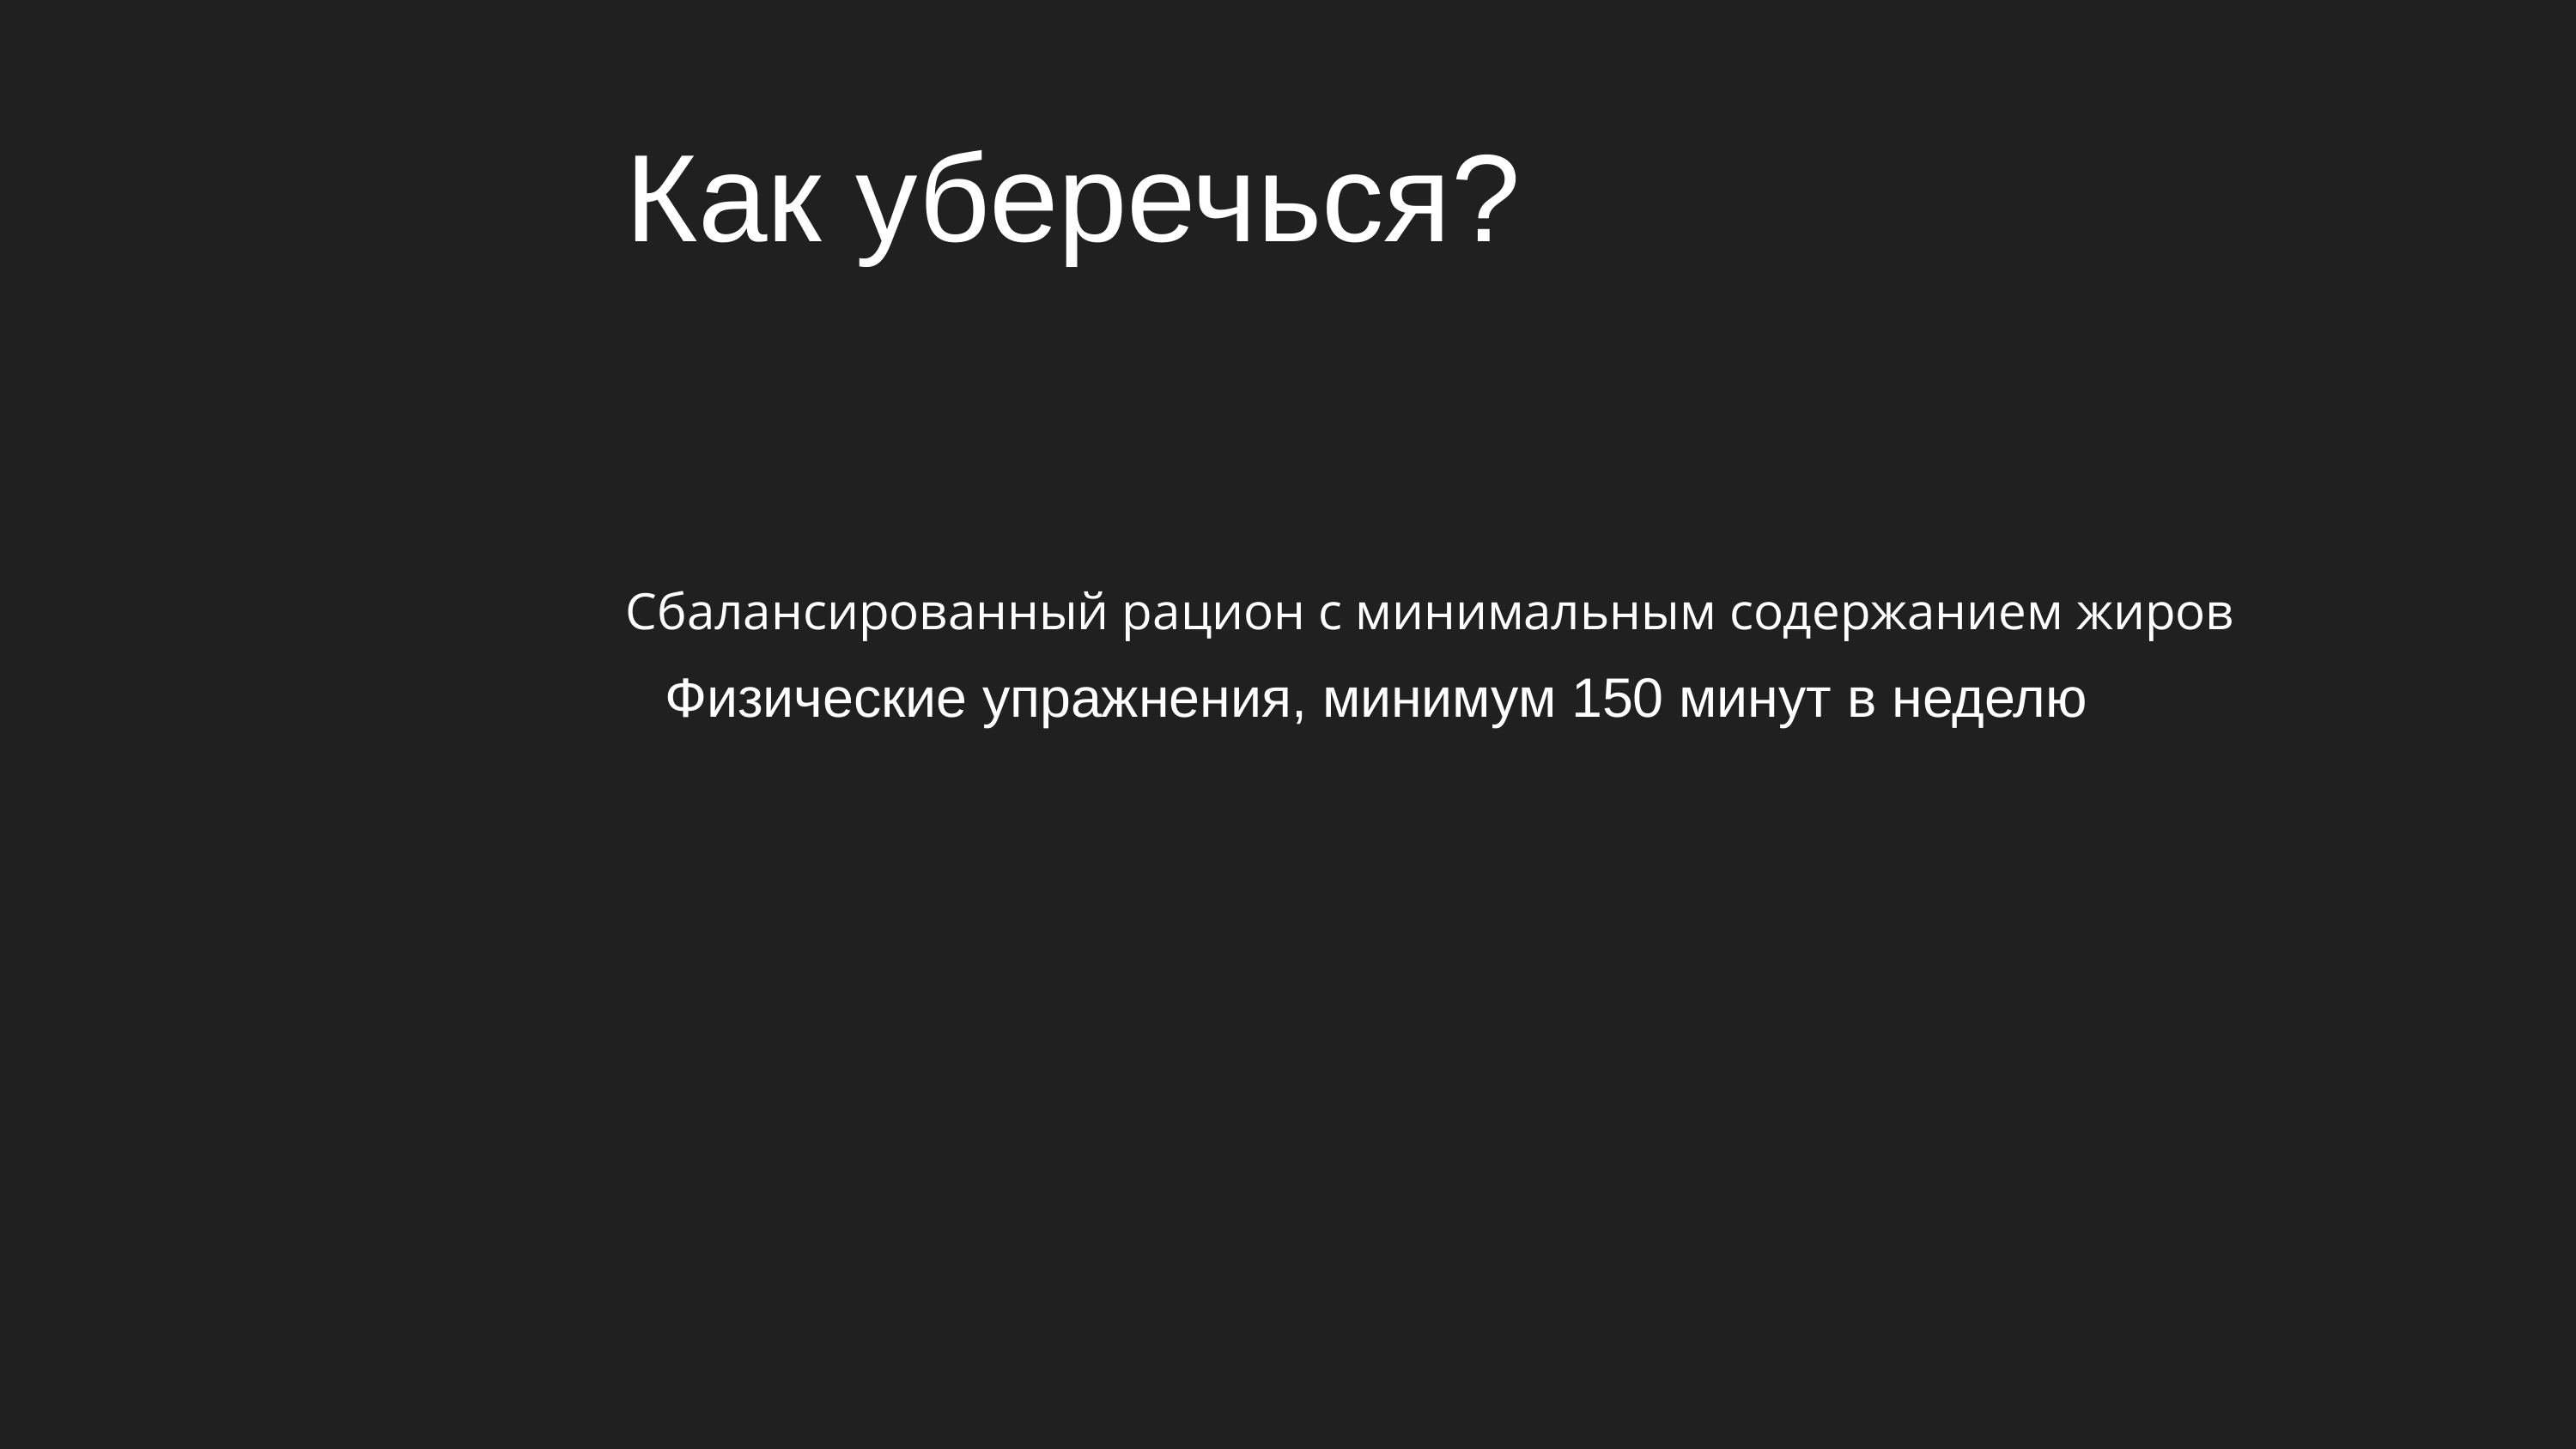

Как уберечься?
Сбалансированный рацион с минимальным содержанием жиров
Физические упражнения, минимум 150 минут в неделю